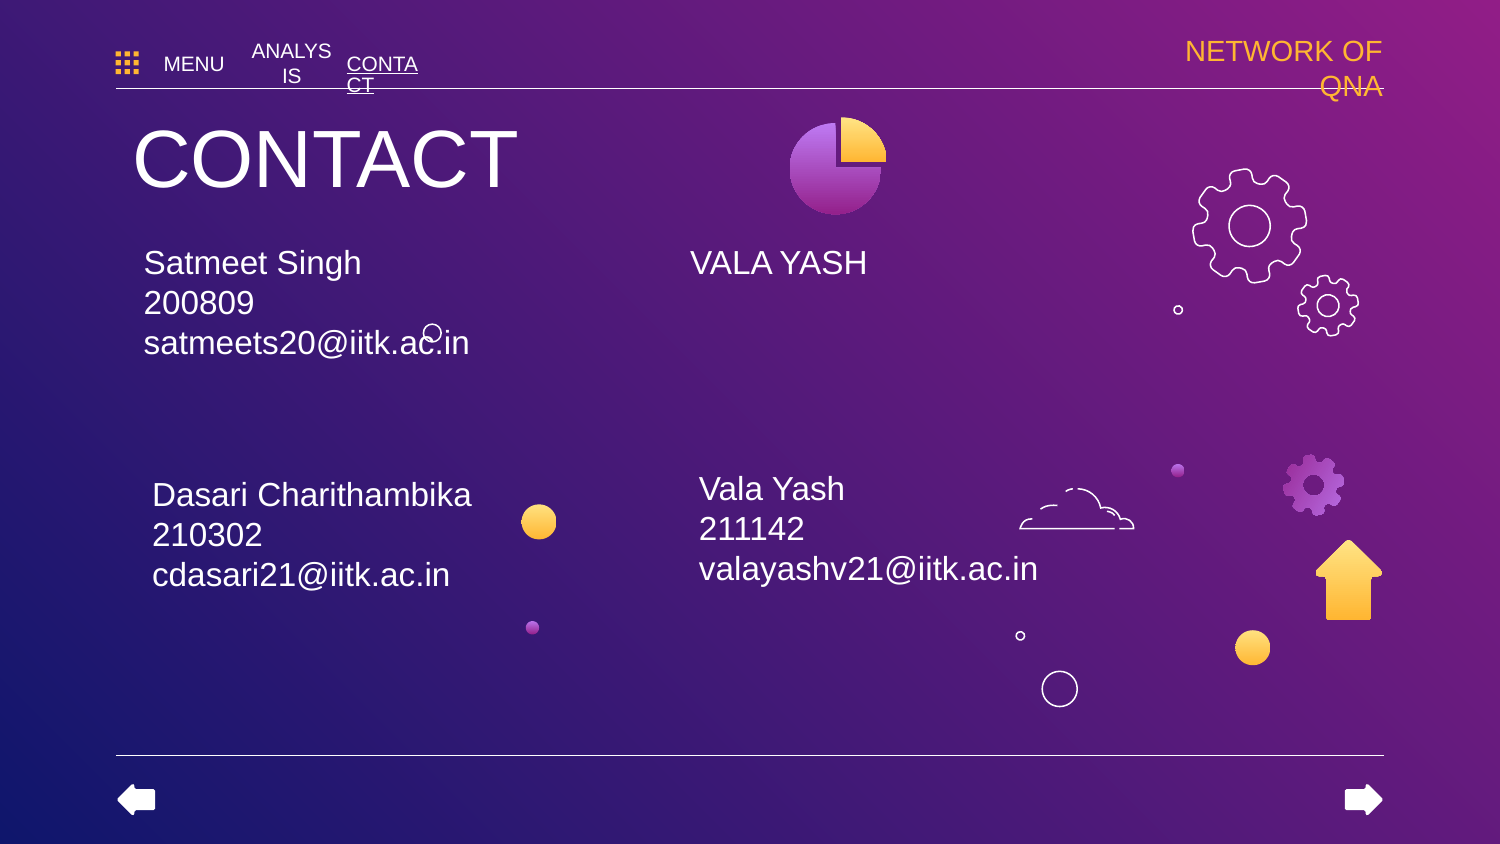

NETWORK OF QNA
MENU
ANALYSIS
CONTACT

# CONTACT

Satmeet Singh
200809
satmeets20@iitk.ac.in
VALA YASH

Vala Yash
211142
valayashv21@iitk.ac.in

Dasari Charithambika
210302
cdasari21@iitk.ac.in